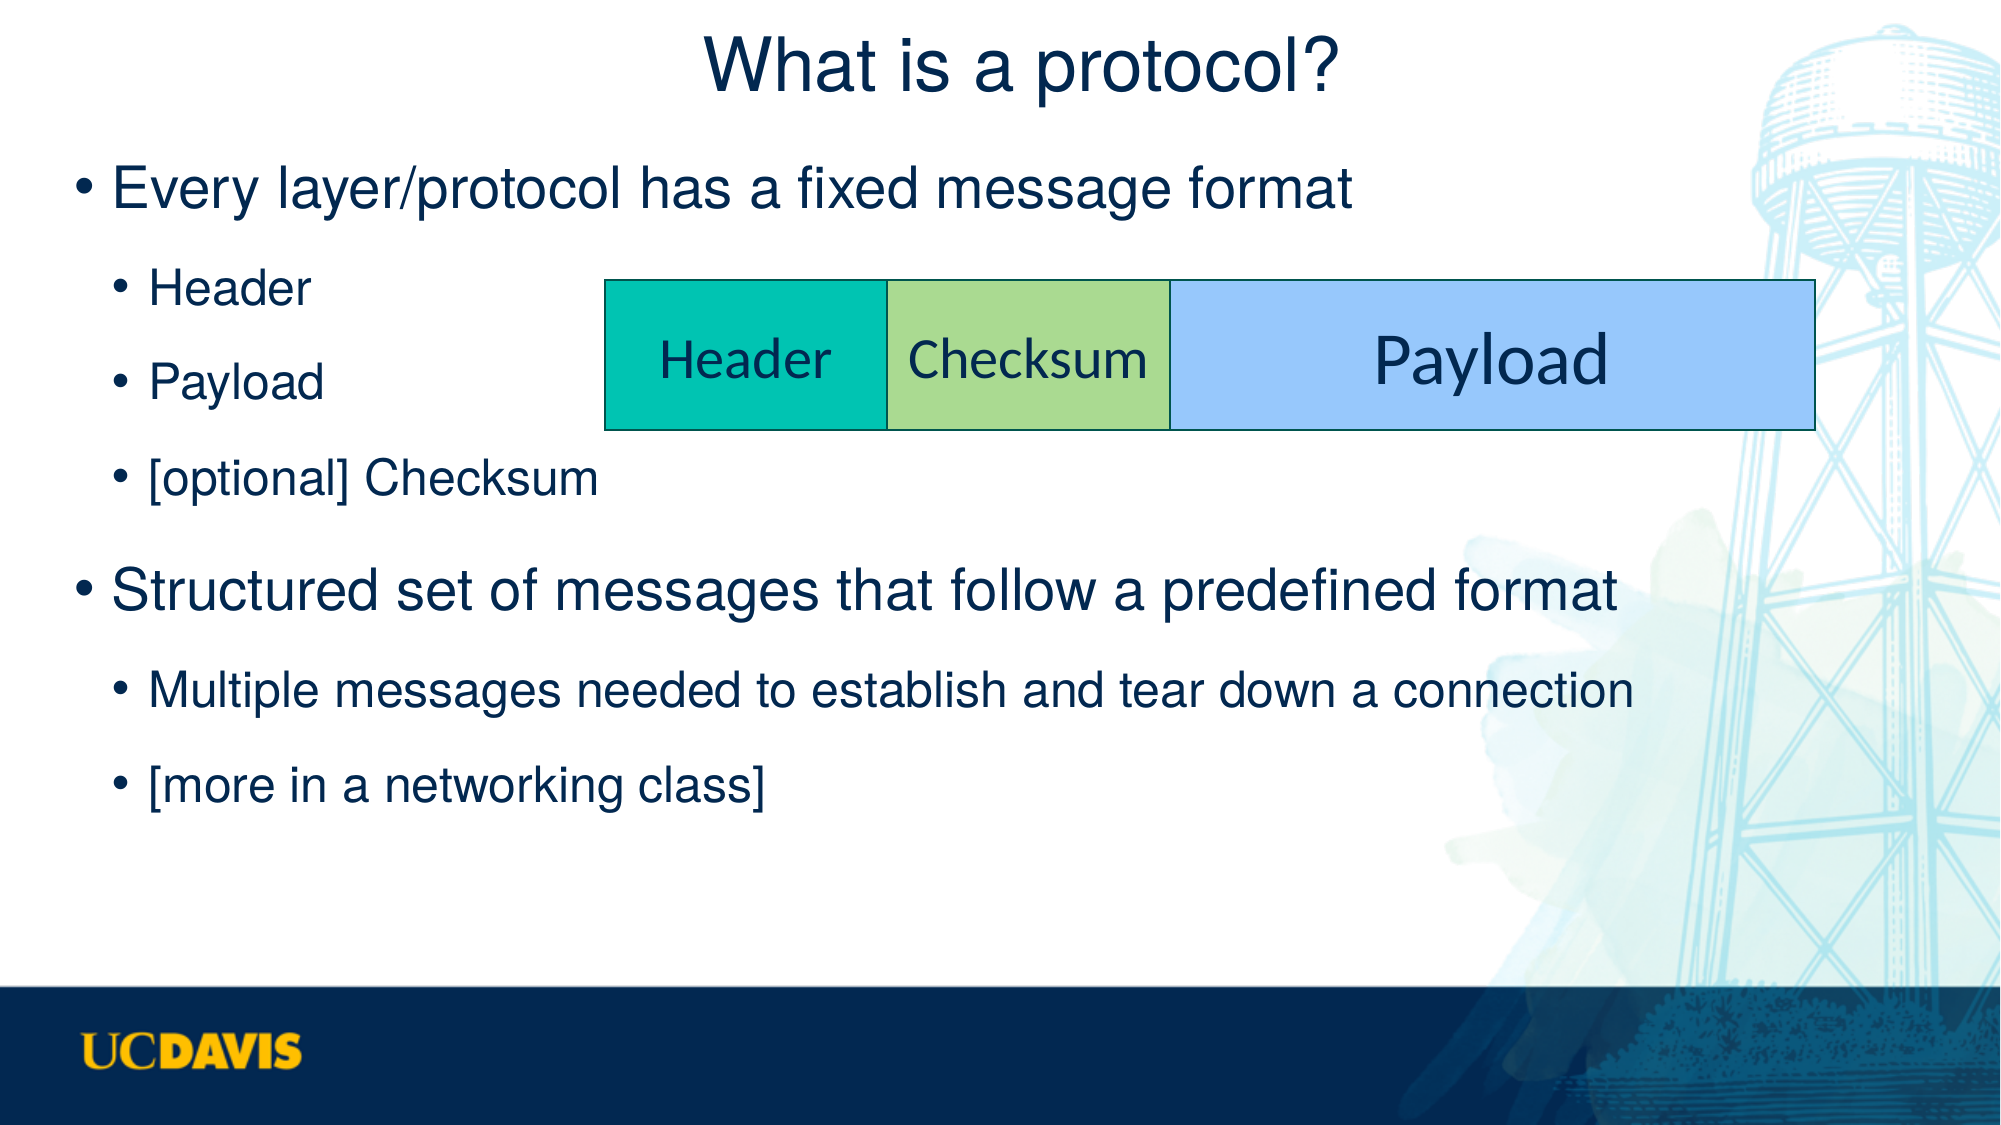

# What is a protocol?
Every layer/protocol has a fixed message format
Header
Payload
[optional] Checksum
Structured set of messages that follow a predefined format
Multiple messages needed to establish and tear down a connection
[more in a networking class]
Header
Checksum
Payload